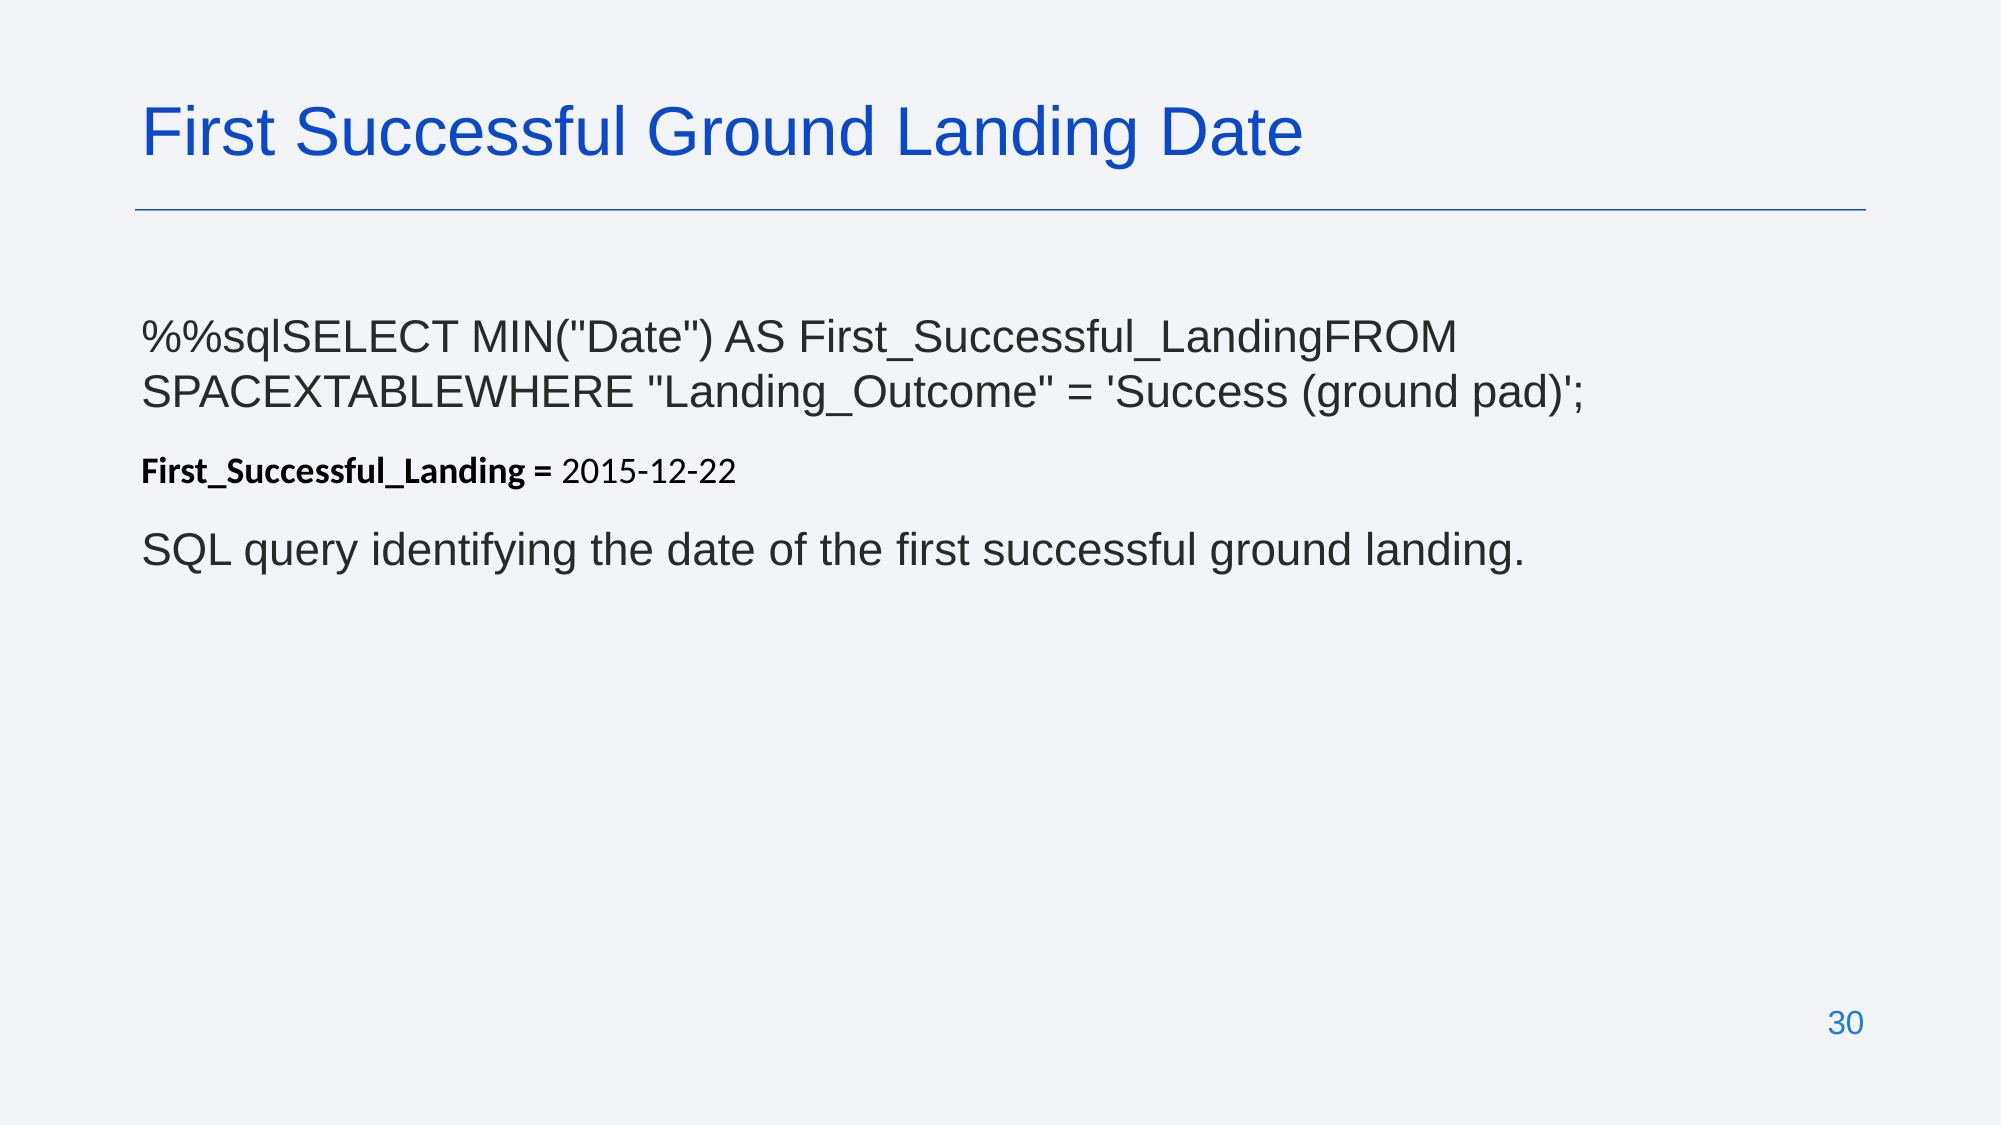

First Successful Ground Landing Date
%%sqlSELECT MIN("Date") AS First_Successful_LandingFROM SPACEXTABLEWHERE "Landing_Outcome" = 'Success (ground pad)';
First_Successful_Landing = 2015-12-22
SQL query identifying the date of the first successful ground landing.

30